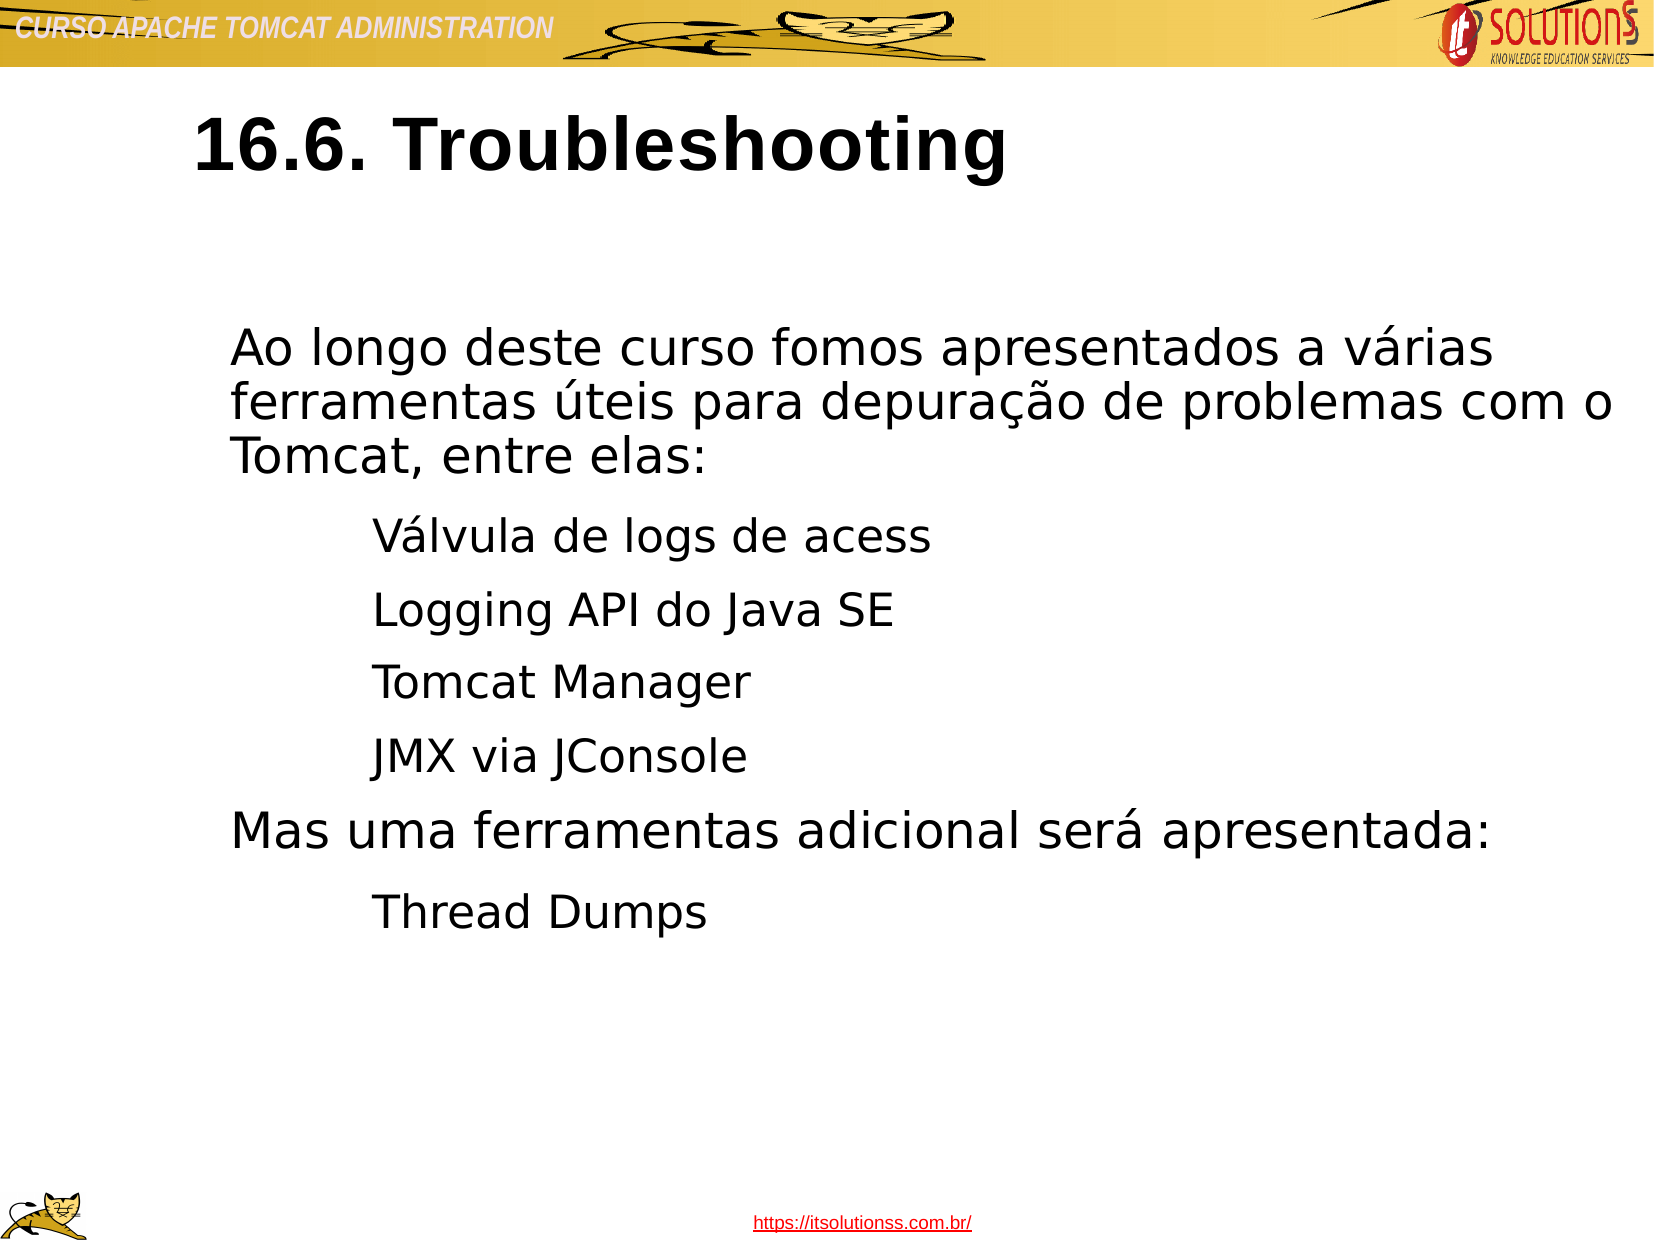

16.6. Troubleshooting
Ao longo deste curso fomos apresentados a várias ferramentas úteis para depuração de problemas com o Tomcat, entre elas:
Válvula de logs de acess
Logging API do Java SE
Tomcat Manager
JMX via JConsole
Mas uma ferramentas adicional será apresentada:
Thread Dumps